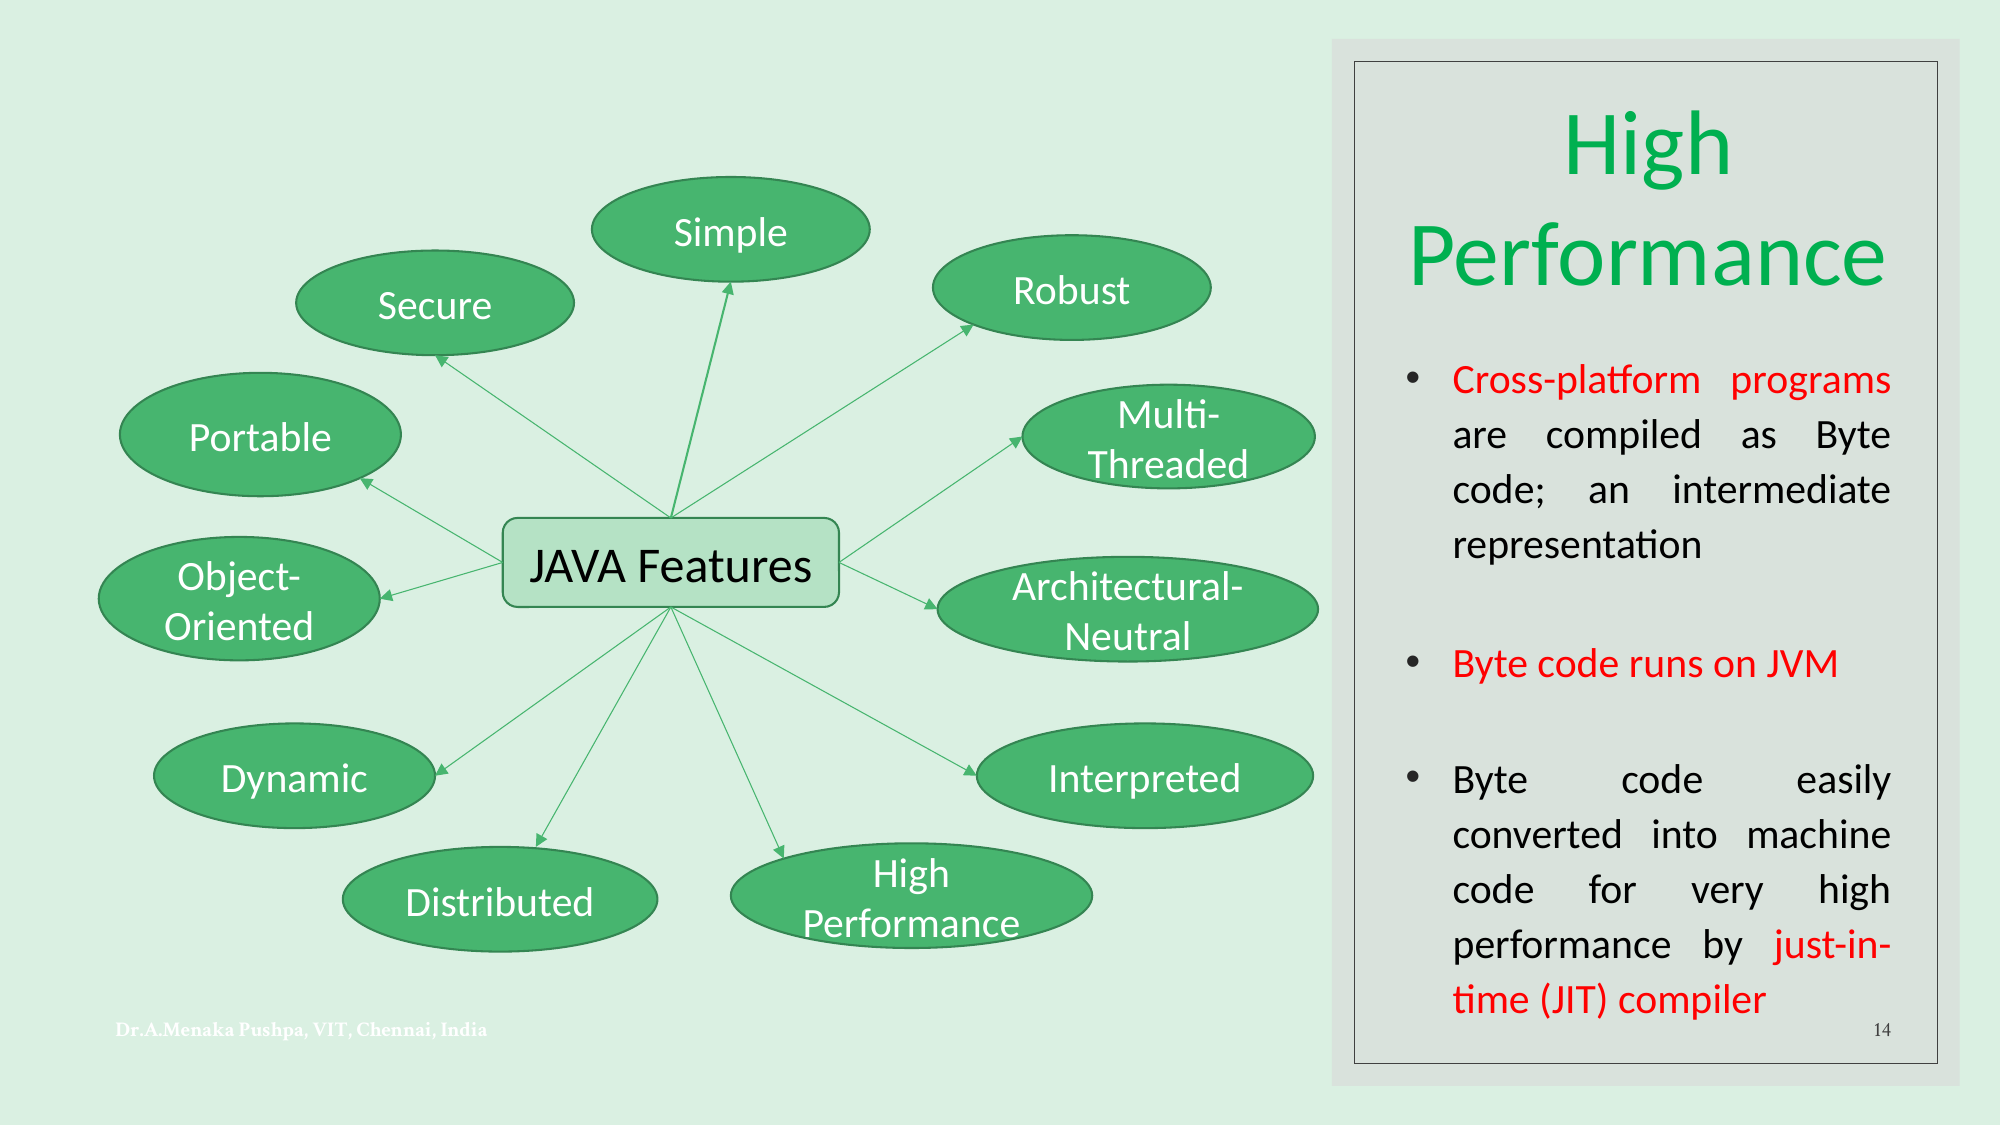

# High Performance
Simple
Robust
Secure
Portable
Multi-Threaded
JAVA Features
Object-Oriented
Architectural-Neutral
Dynamic
Interpreted
High Performance
Distributed
Cross-platform programs are compiled as Byte code; an intermediate representation

Byte code runs on JVM

Byte code easily converted into machine code for very high performance by just-in-time (JIT) compiler
Dr.A.Menaka Pushpa, VIT, Chennai, India
14